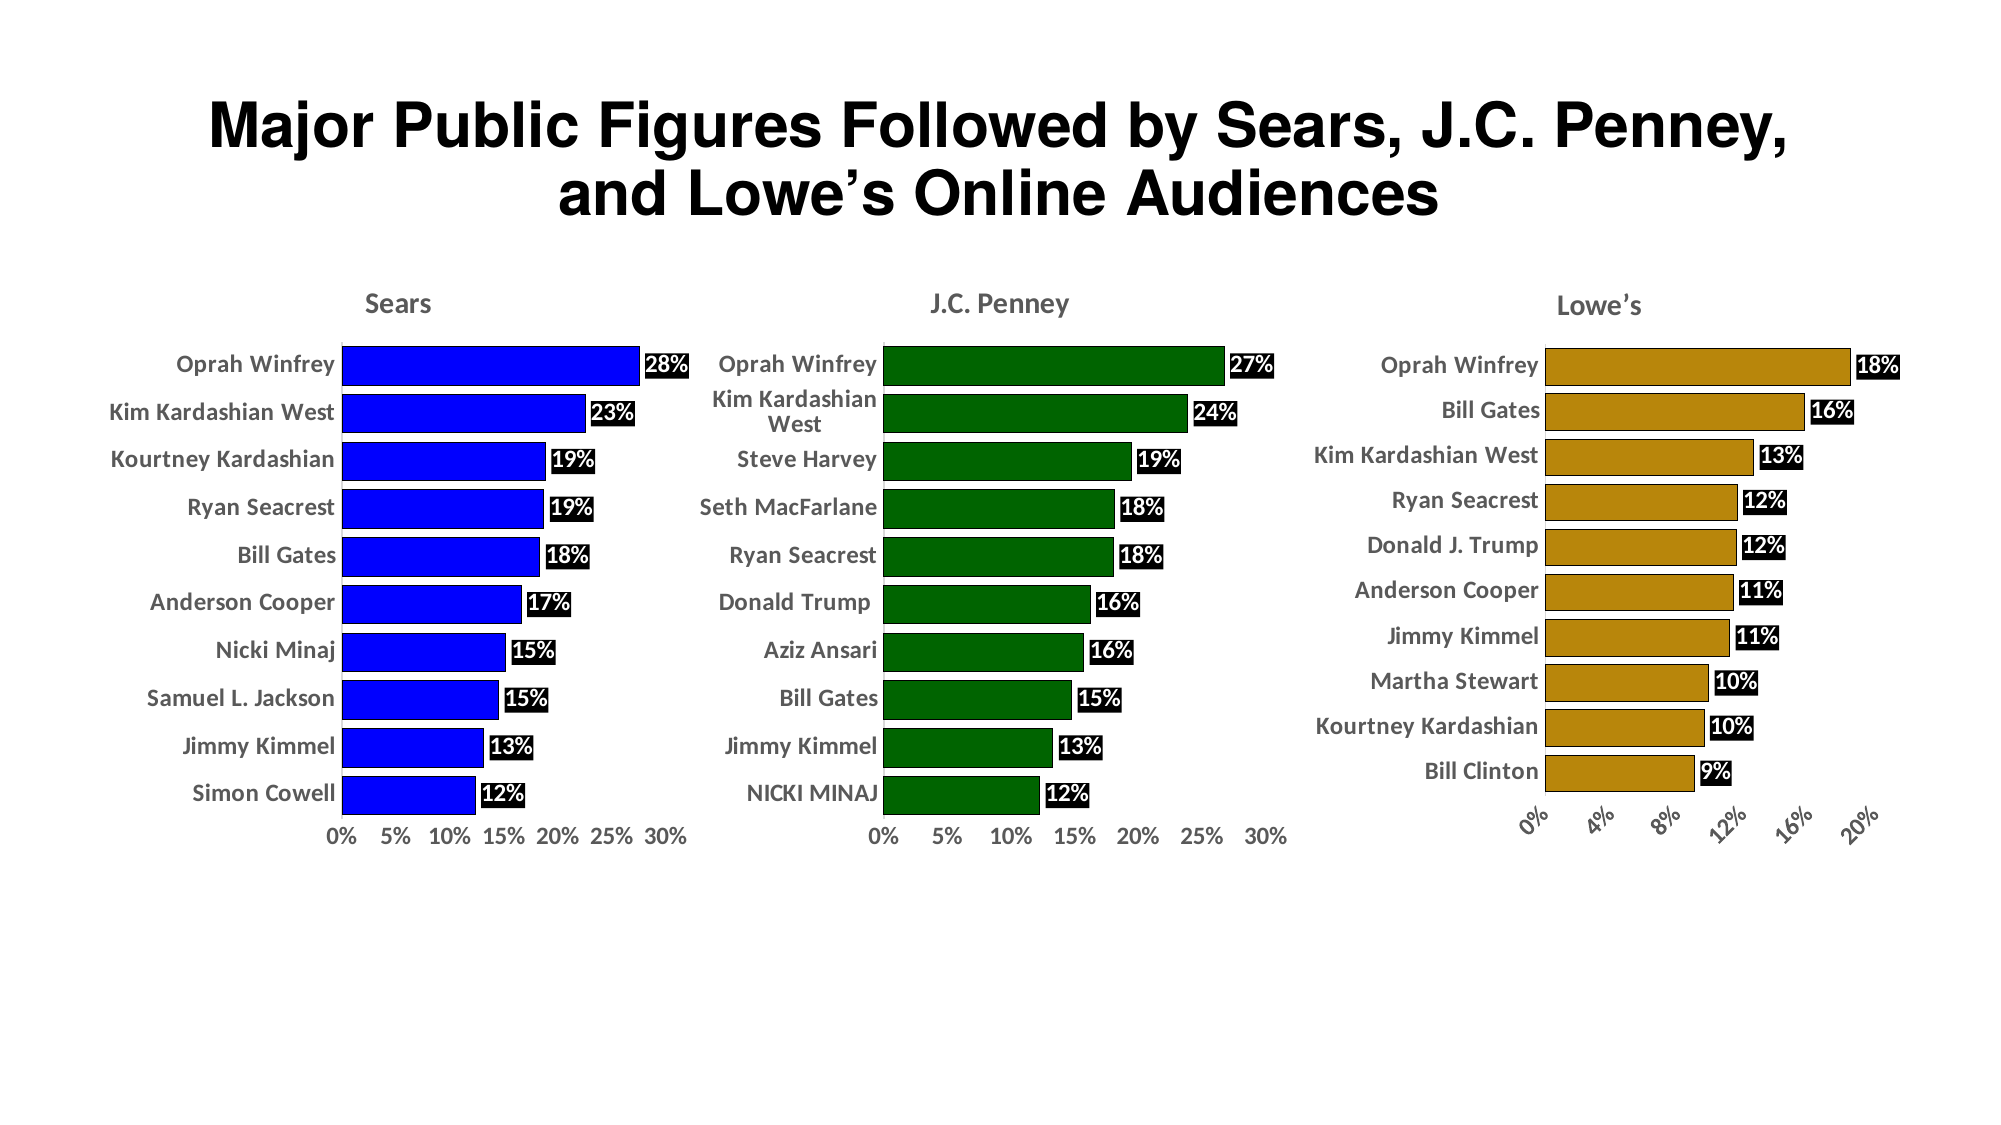

# Major Public Figures Followed by Sears, J.C. Penney, and Lowe’s Online Audiences

### Chart: Sears

| Category | numbers |
|---|---|
| Simon Cowell | 0.1235 |
| Jimmy Kimmel | 0.1312 |
| Samuel L. Jackson | 0.1451 |
| Nicki Minaj | 0.1517 |
| Anderson Cooper | 0.1661 |
| Bill Gates | 0.1833 |
| Ryan Seacrest | 0.1871 |
| Kourtney Kardashian | 0.1884 |
| Kim Kardashian West | 0.2251 |
| Oprah Winfrey | 0.2753 |

### Chart: J.C. Penney

| Category | numbers |
|---|---|
| NICKI MINAJ | 0.1223 |
| Jimmy Kimmel | 0.1327 |
| Bill Gates | 0.1475 |
| Aziz Ansari | 0.157 |
| Donald Trump  | 0.1621 |
| Ryan Seacrest | 0.1803 |
| Seth MacFarlane | 0.1811 |
| Steve Harvey | 0.1942 |
| Kim Kardashian West | 0.2385 |
| Oprah Winfrey | 0.2673 |

### Chart: Lowe’s

| Category | numbers |
|---|---|
| Bill Clinton | 0.0901 |
| Kourtney Kardashian | 0.0959 |
| Martha Stewart | 0.0987 |
| Jimmy Kimmel | 0.1114 |
| Anderson Cooper | 0.1136 |
| Donald J. Trump | 0.1153 |
| Ryan Seacrest | 0.116 |
| Kim Kardashian West | 0.126 |
| Bill Gates | 0.1568 |
| Oprah Winfrey | 0.1845 |